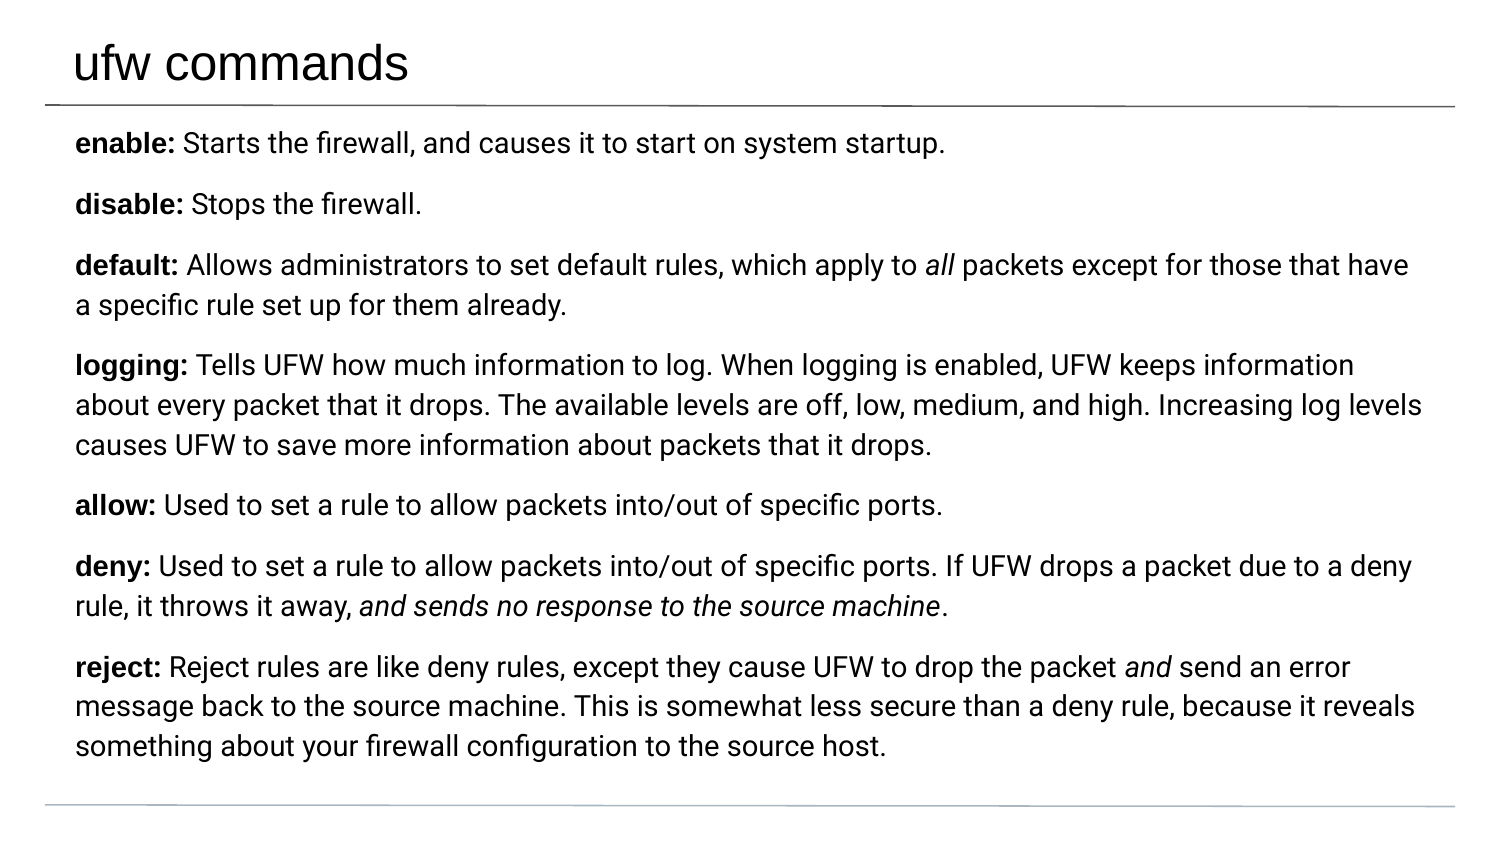

# ufw commands
enable: Starts the firewall, and causes it to start on system startup.
disable: Stops the firewall.
default: Allows administrators to set default rules, which apply to all packets except for those that have a specific rule set up for them already.
logging: Tells UFW how much information to log. When logging is enabled, UFW keeps information about every packet that it drops. The available levels are off, low, medium, and high. Increasing log levels causes UFW to save more information about packets that it drops.
allow: Used to set a rule to allow packets into/out of specific ports.
deny: Used to set a rule to allow packets into/out of specific ports. If UFW drops a packet due to a deny rule, it throws it away, and sends no response to the source machine.
reject: Reject rules are like deny rules, except they cause UFW to drop the packet and send an error message back to the source machine. This is somewhat less secure than a deny rule, because it reveals something about your firewall configuration to the source host.